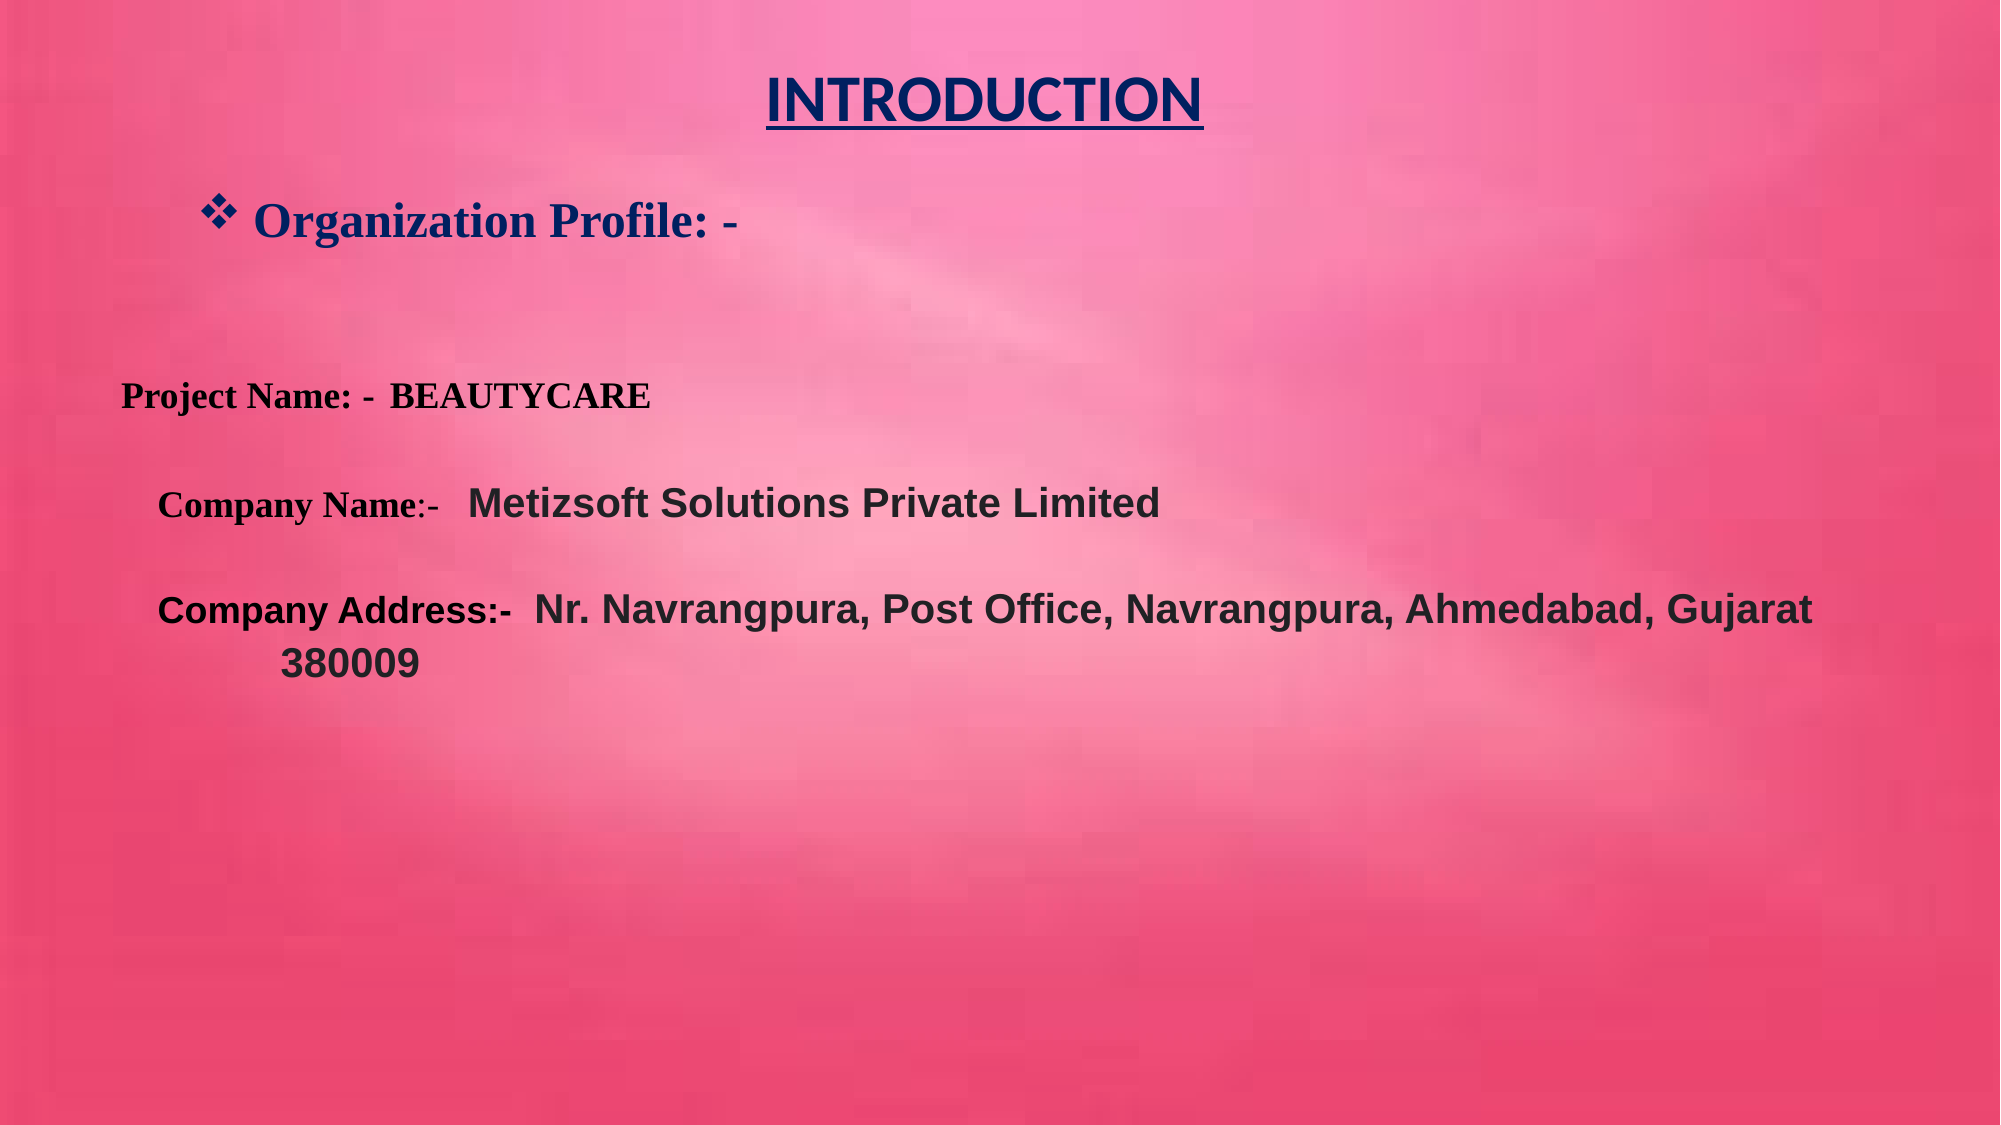

INTRODUCTION
Organization Profile: -
	 Project Name: -	BEAUTYCARE

               Company Name:-   Metizsoft Solutions Private Limited

        Company Address:-  Nr. Navrangpura, Post Office, Navrangpura, Ahmedabad, Gujarat 380009